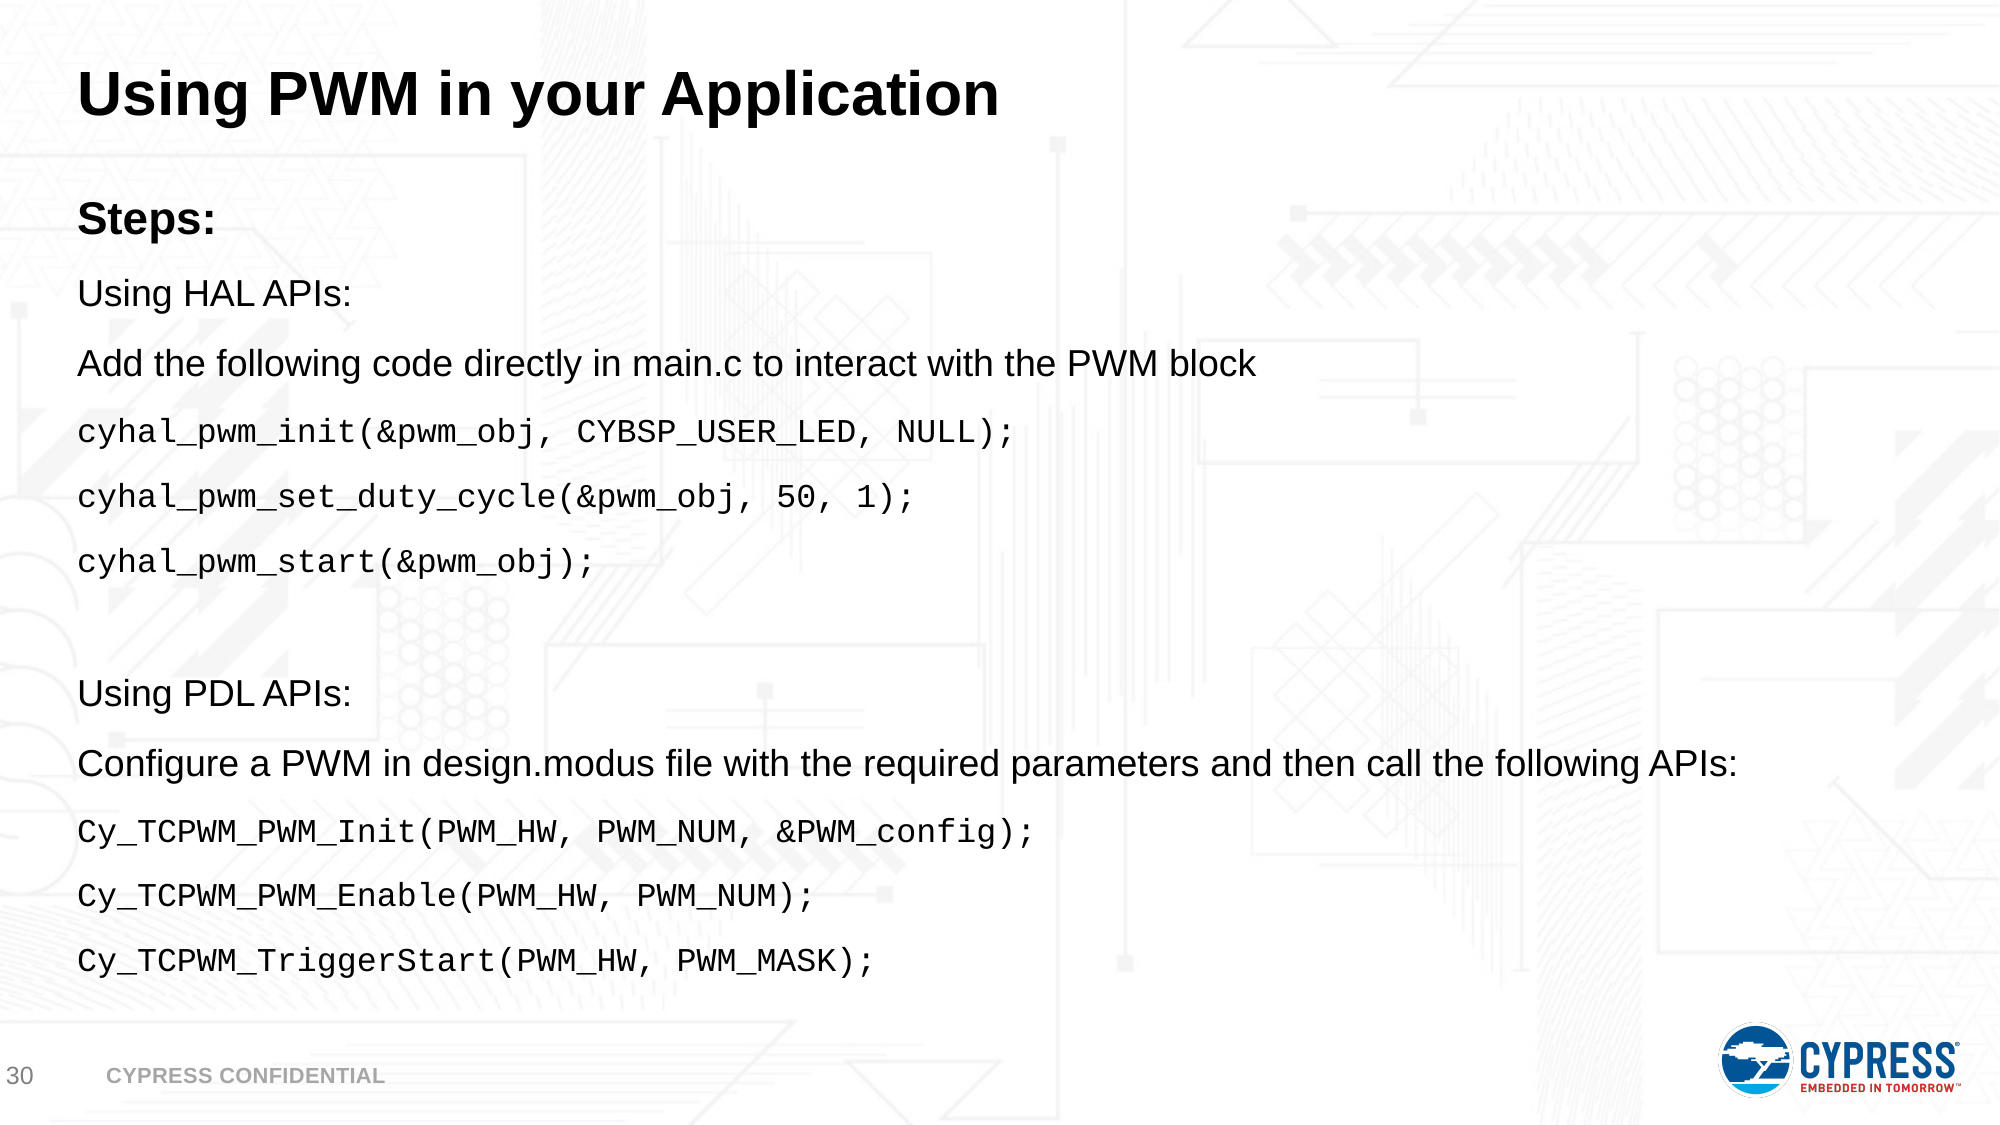

# Using PWM in your Application
Steps:
Using HAL APIs:
Add the following code directly in main.c to interact with the PWM block
cyhal_pwm_init(&pwm_obj, CYBSP_USER_LED, NULL);
cyhal_pwm_set_duty_cycle(&pwm_obj, 50, 1);
cyhal_pwm_start(&pwm_obj);

Using PDL APIs:
Configure a PWM in design.modus file with the required parameters and then call the following APIs:
Cy_TCPWM_PWM_Init(PWM_HW, PWM_NUM, &PWM_config);
Cy_TCPWM_PWM_Enable(PWM_HW, PWM_NUM);
Cy_TCPWM_TriggerStart(PWM_HW, PWM_MASK);